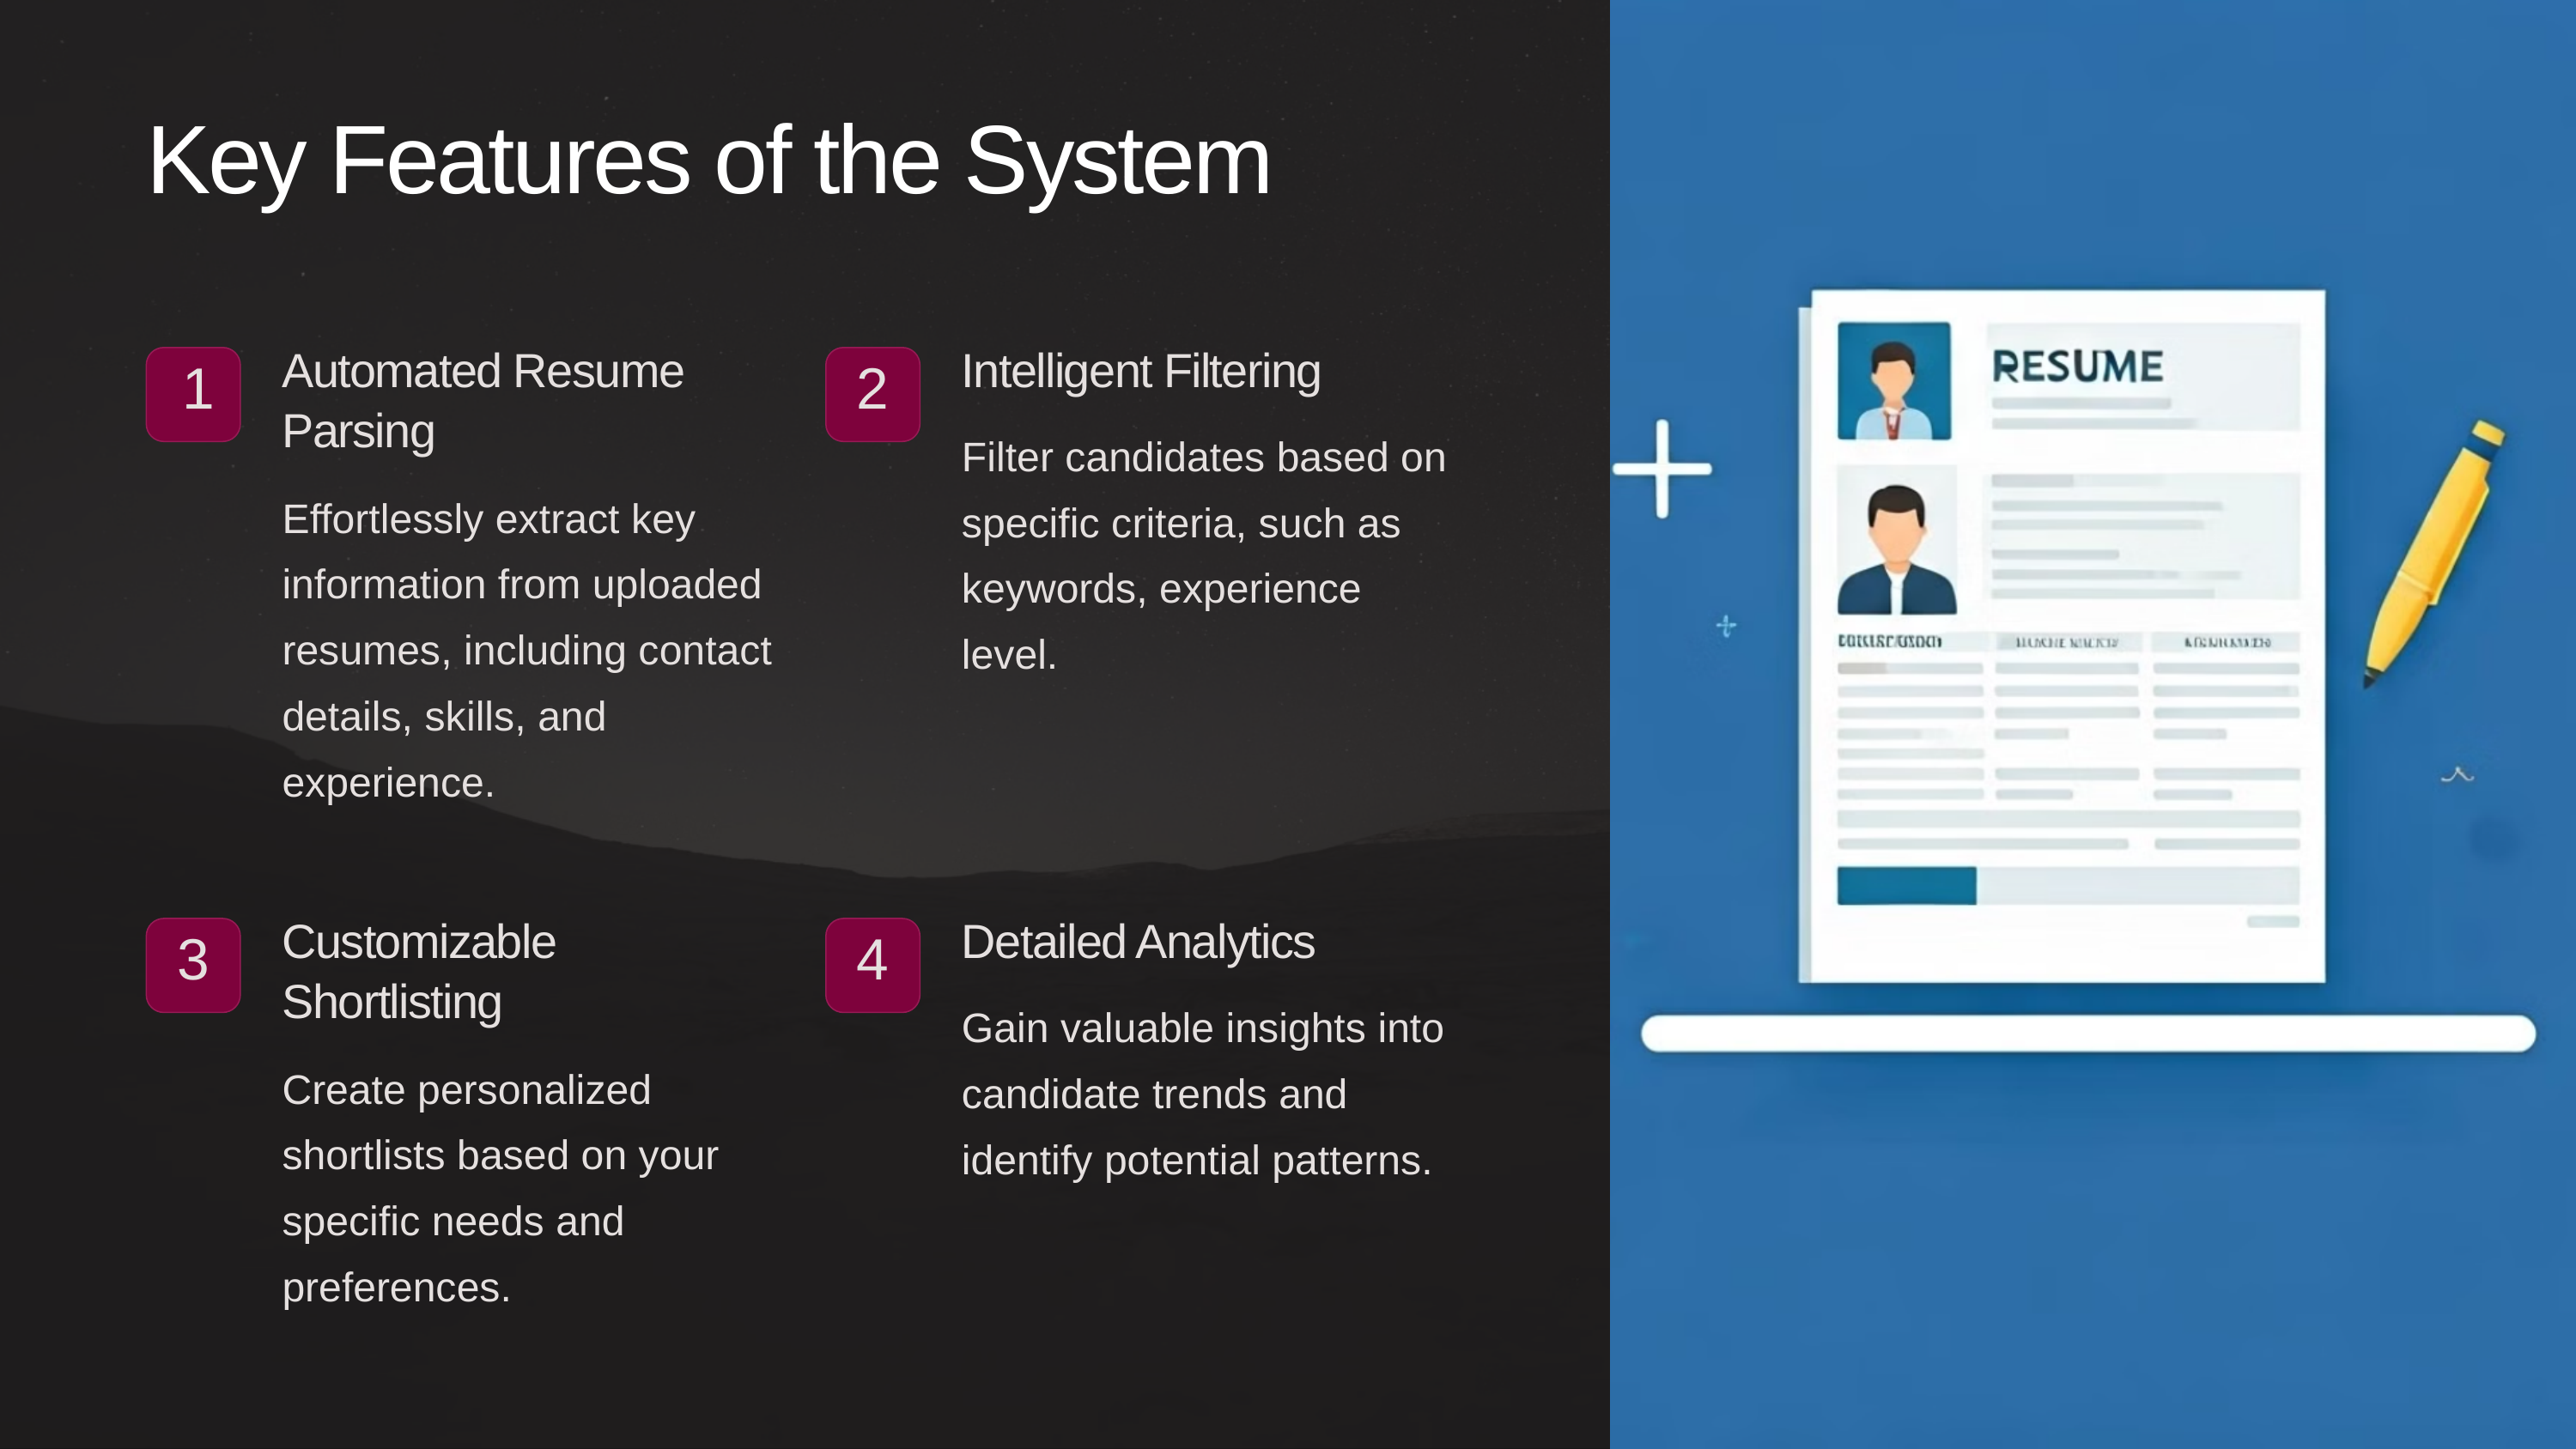

Key Features of the System
Automated Resume Parsing
Intelligent Filtering

1
2
Filter candidates based on specific criteria, such as keywords, experience level.
Effortlessly extract key information from uploaded resumes, including contact details, skills, and experience.
Customizable Shortlisting
Detailed Analytics

3
4
Gain valuable insights into candidate trends and identify potential patterns.
Create personalized shortlists based on your specific needs and preferences.